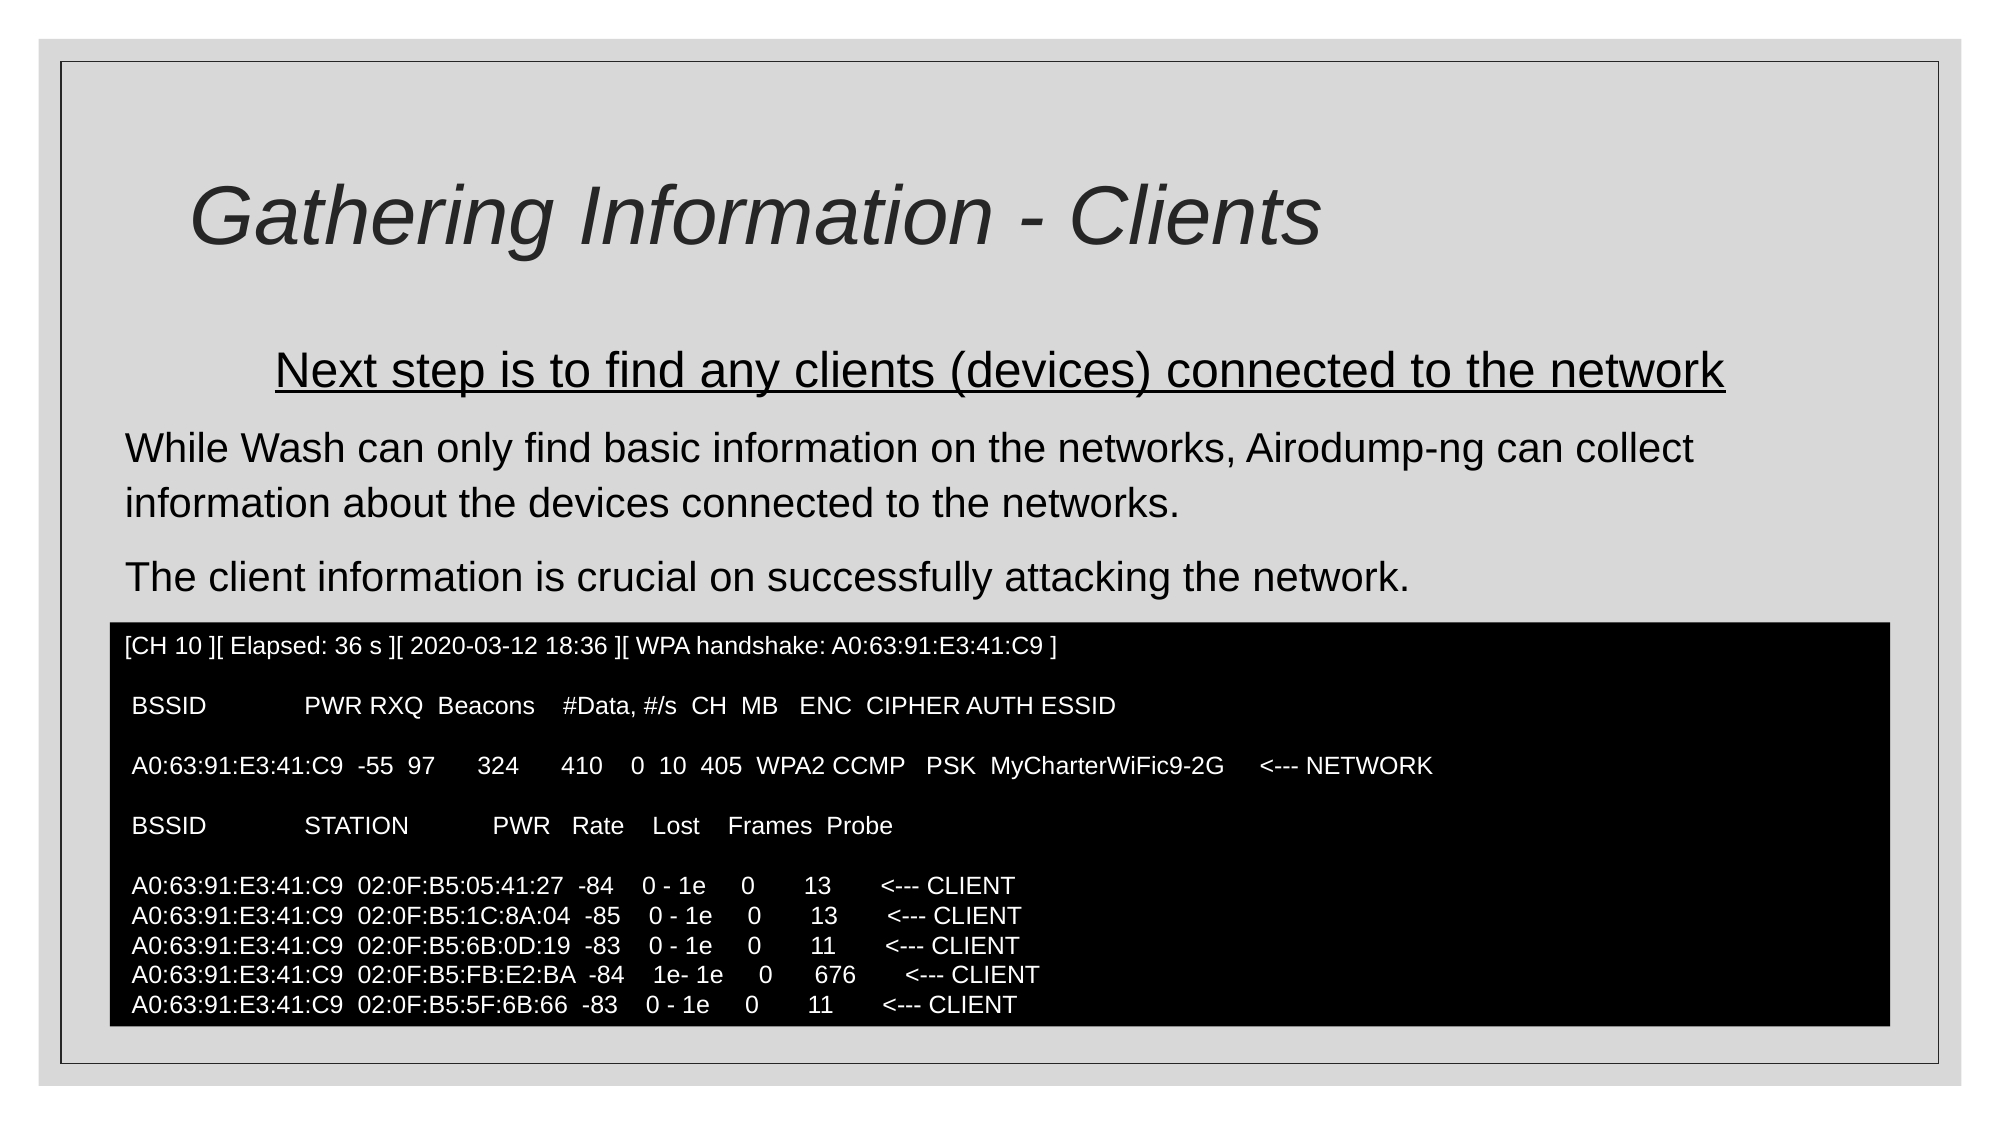

# Gathering Information - Clients
Next step is to find any clients (devices) connected to the network
While Wash can only find basic information on the networks, Airodump-ng can collect information about the devices connected to the networks.
The client information is crucial on successfully attacking the network.

[CH 10 ][ Elapsed: 36 s ][ 2020-03-12 18:36 ][ WPA handshake: A0:63:91:E3:41:C9 ]

 BSSID              PWR RXQ  Beacons    #Data, #/s  CH  MB   ENC  CIPHER AUTH ESSID

 A0:63:91:E3:41:C9  -55  97      324      410    0  10  405  WPA2 CCMP   PSK  MyCharterWiFic9-2G     <--- NETWORK

 BSSID              STATION            PWR   Rate    Lost    Frames  Probe

 A0:63:91:E3:41:C9  02:0F:B5:05:41:27  -84    0 - 1e     0       13       <--- CLIENT
 A0:63:91:E3:41:C9  02:0F:B5:1C:8A:04  -85    0 - 1e     0       13       <--- CLIENT
 A0:63:91:E3:41:C9  02:0F:B5:6B:0D:19  -83    0 - 1e     0       11       <--- CLIENT
 A0:63:91:E3:41:C9  02:0F:B5:FB:E2:BA  -84    1e- 1e     0      676       <--- CLIENT
 A0:63:91:E3:41:C9  02:0F:B5:5F:6B:66  -83    0 - 1e     0       11       <--- CLIENT